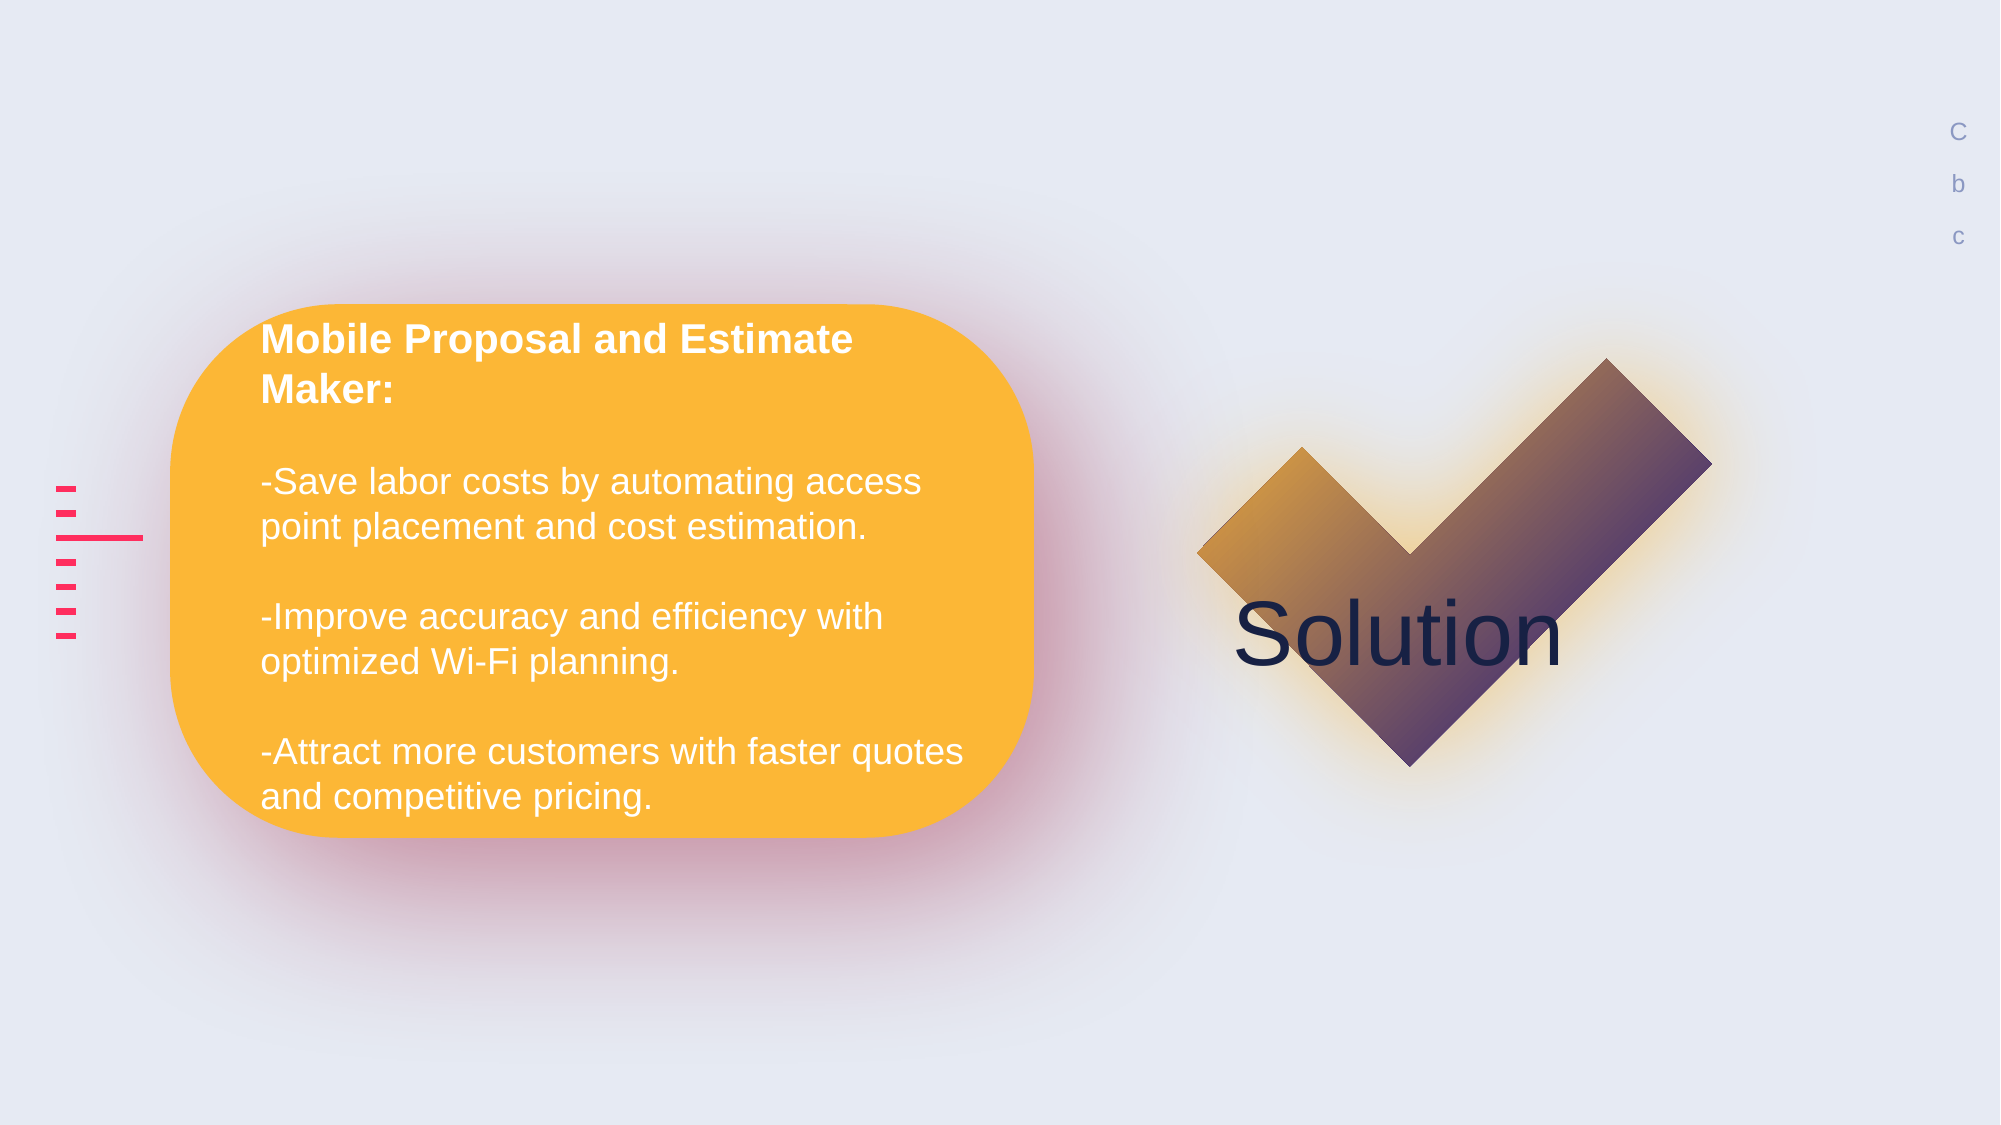

Mobile Proposal and Estimate Maker:

-Save labor costs by automating access point placement and cost estimation.

-Improve accuracy and efficiency with optimized Wi-Fi planning.

-Attract more customers with faster quotes and competitive pricing.

Solution